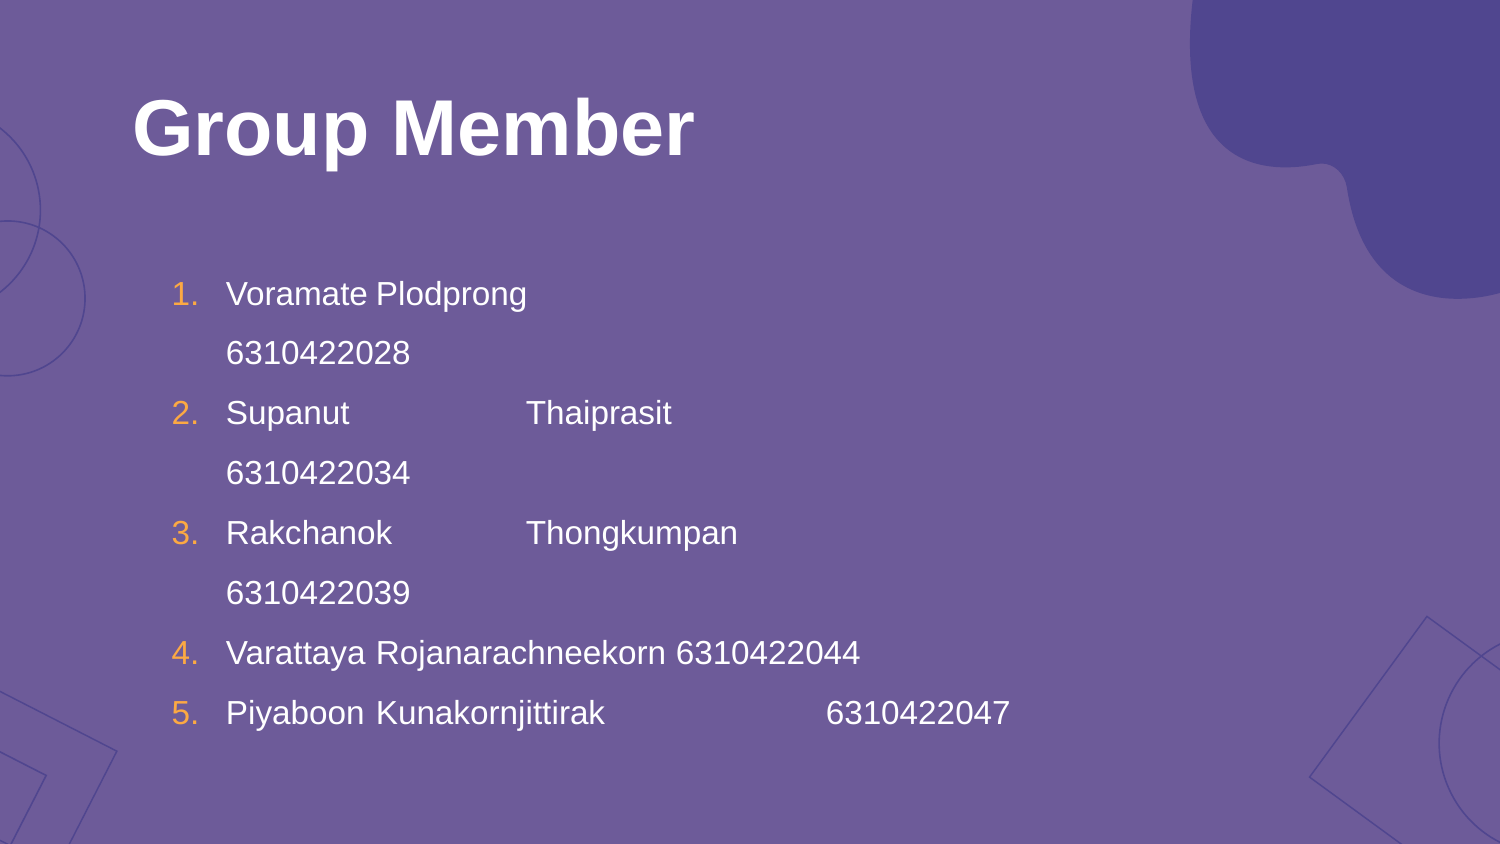

Group Member
Voramate	Plodprong			6310422028
Supanut		Thaiprasit			6310422034
Rakchanok 	Thongkumpan 		6310422039
Varattaya	Rojanarachneekorn	6310422044
Piyaboon	Kunakornjittirak		6310422047